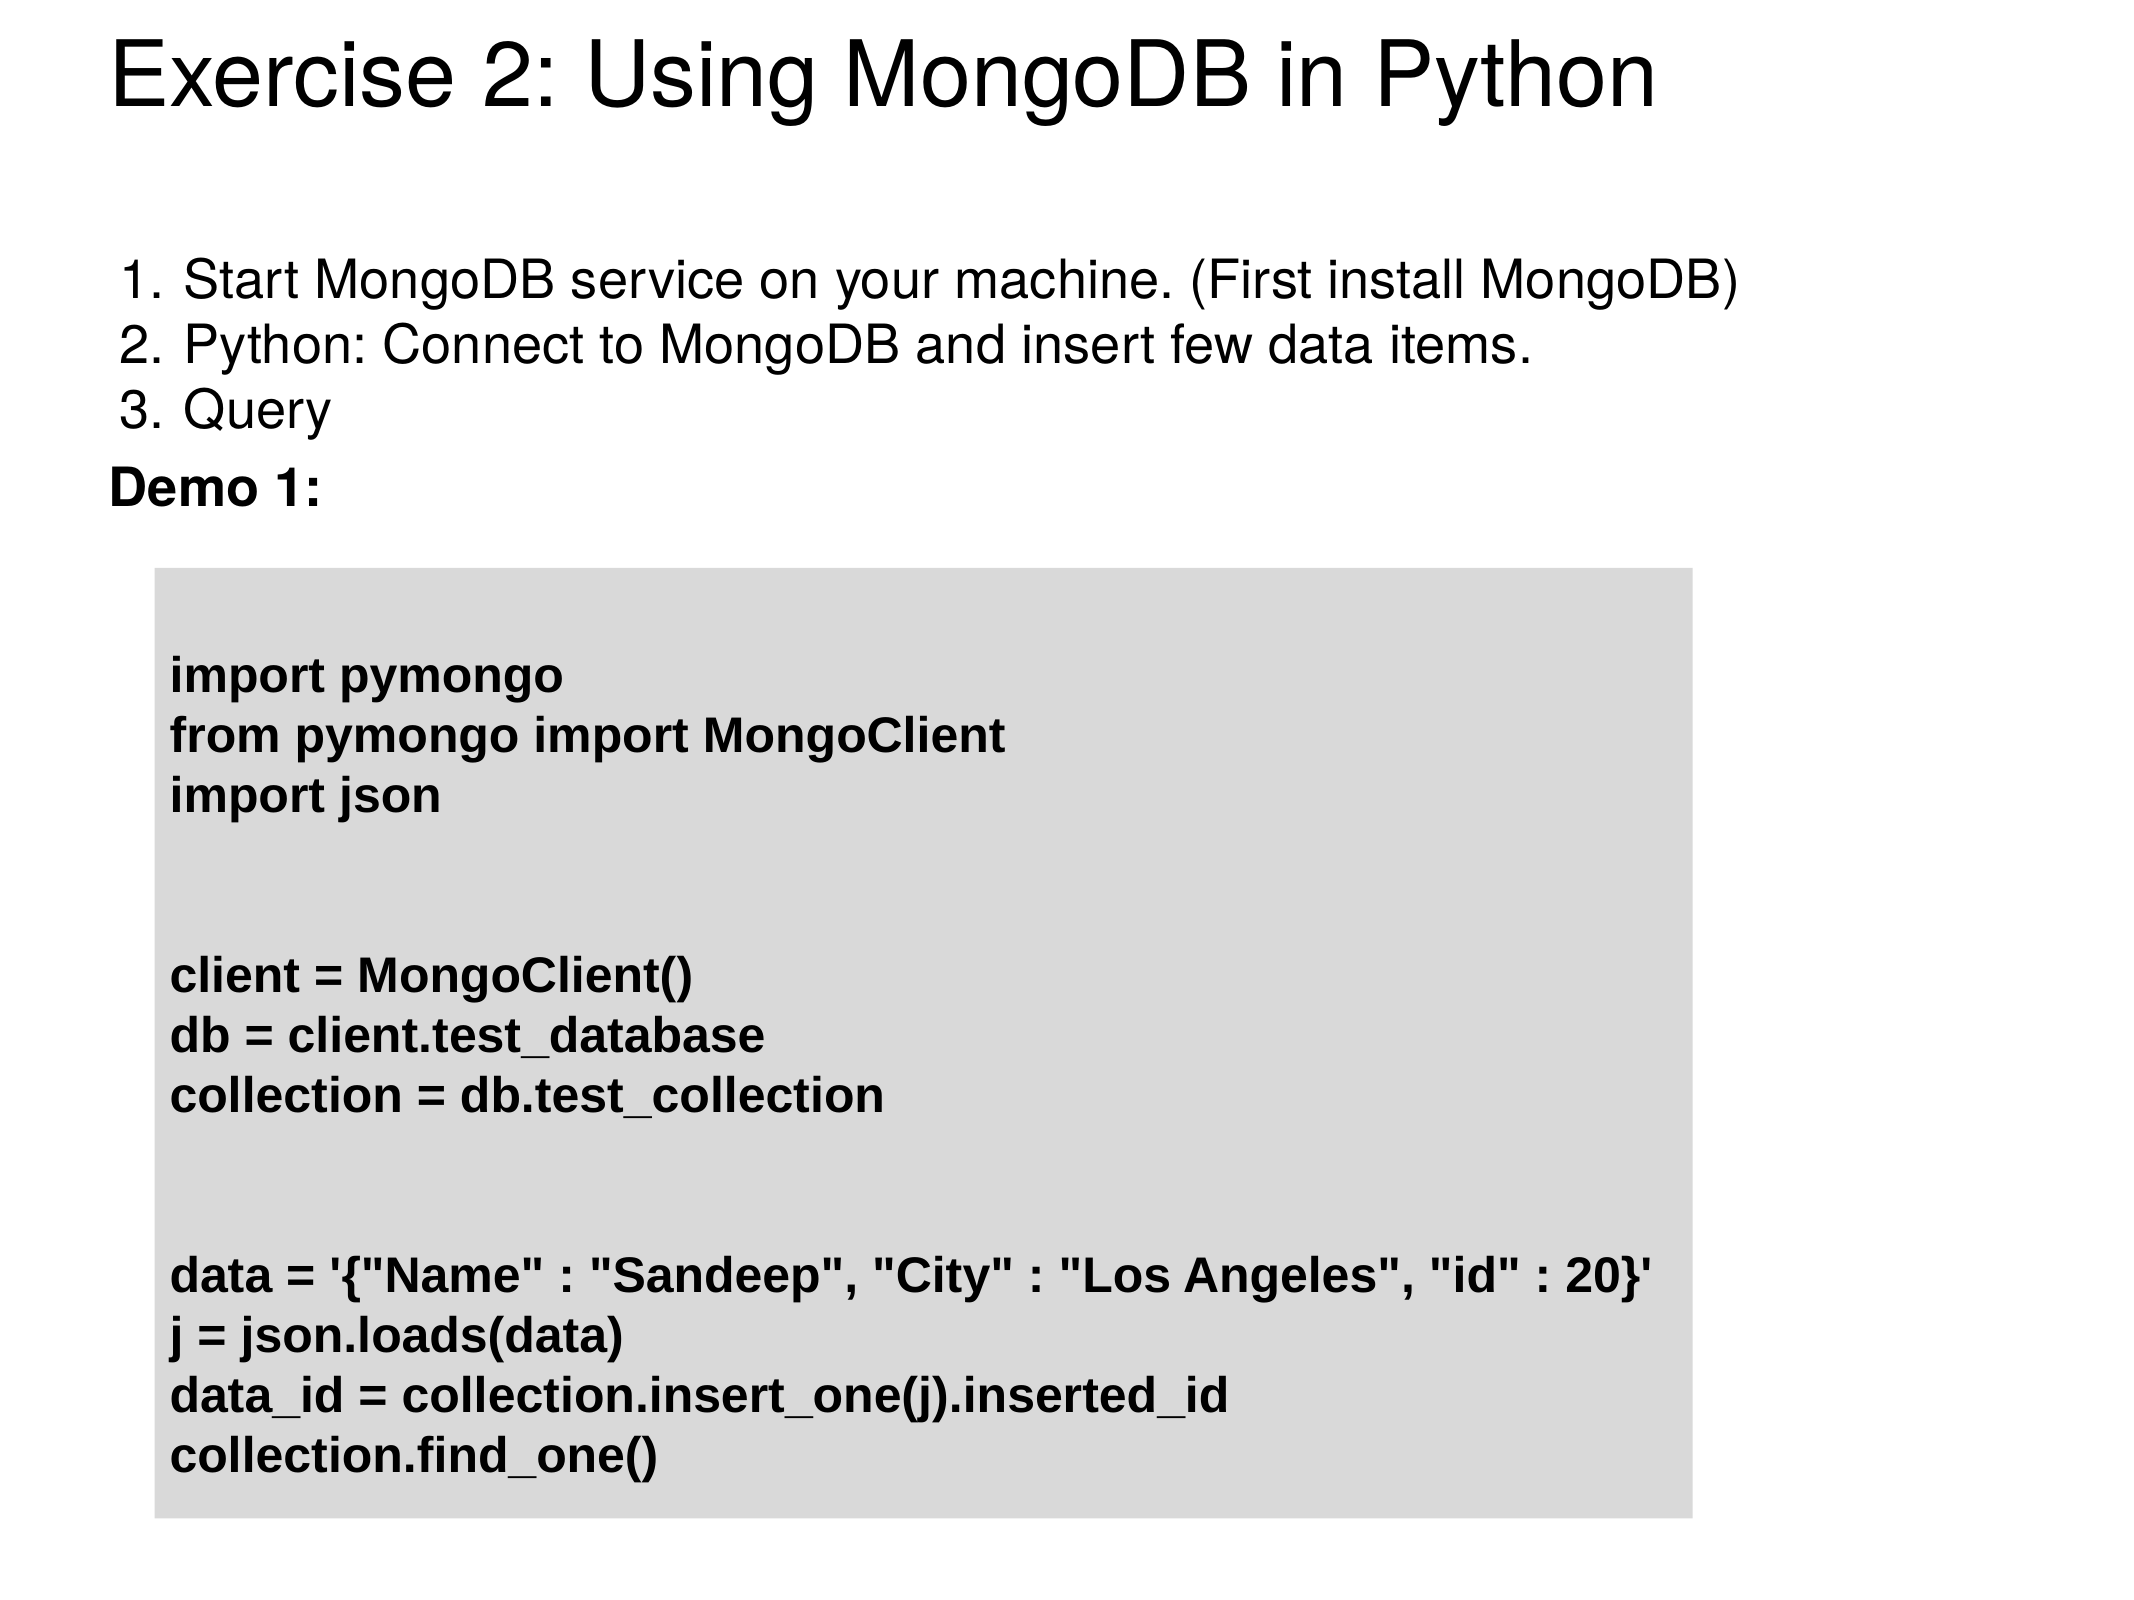

# Exercise 2: Using MongoDB in Python

Start MongoDB service on your machine. (First install MongoDB)
Python: Connect to MongoDB and insert few data items.
Query
Demo 1:

import pymongo
from pymongo import MongoClient
import json

client = MongoClient()
db = client.test_database
collection = db.test_collection

data = '{"Name" : "Sandeep", "City" : "Los Angeles", "id" : 20}'
j = json.loads(data)
data_id = collection.insert_one(j).inserted_id
collection.find_one()